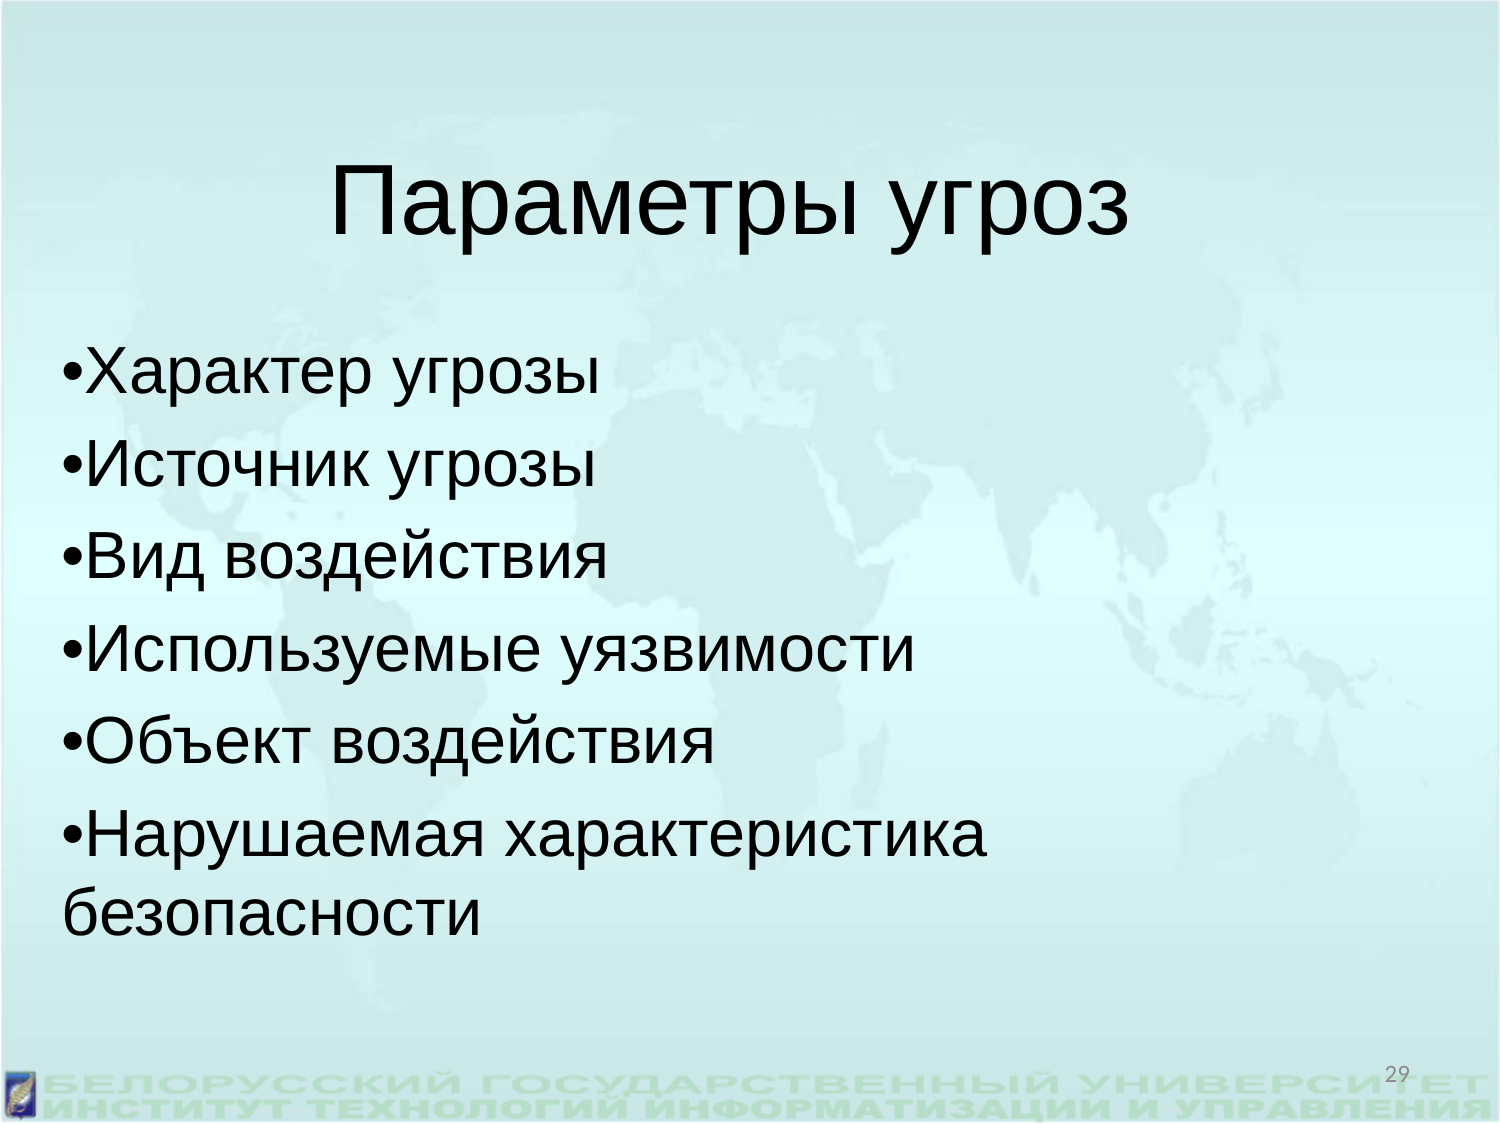

Параметры угроз

•Характер угрозы
•Источник угрозы
•Вид воздействия
•Используемые уязвимости
•Объект воздействия
•Нарушаемая характеристика безопасности
29